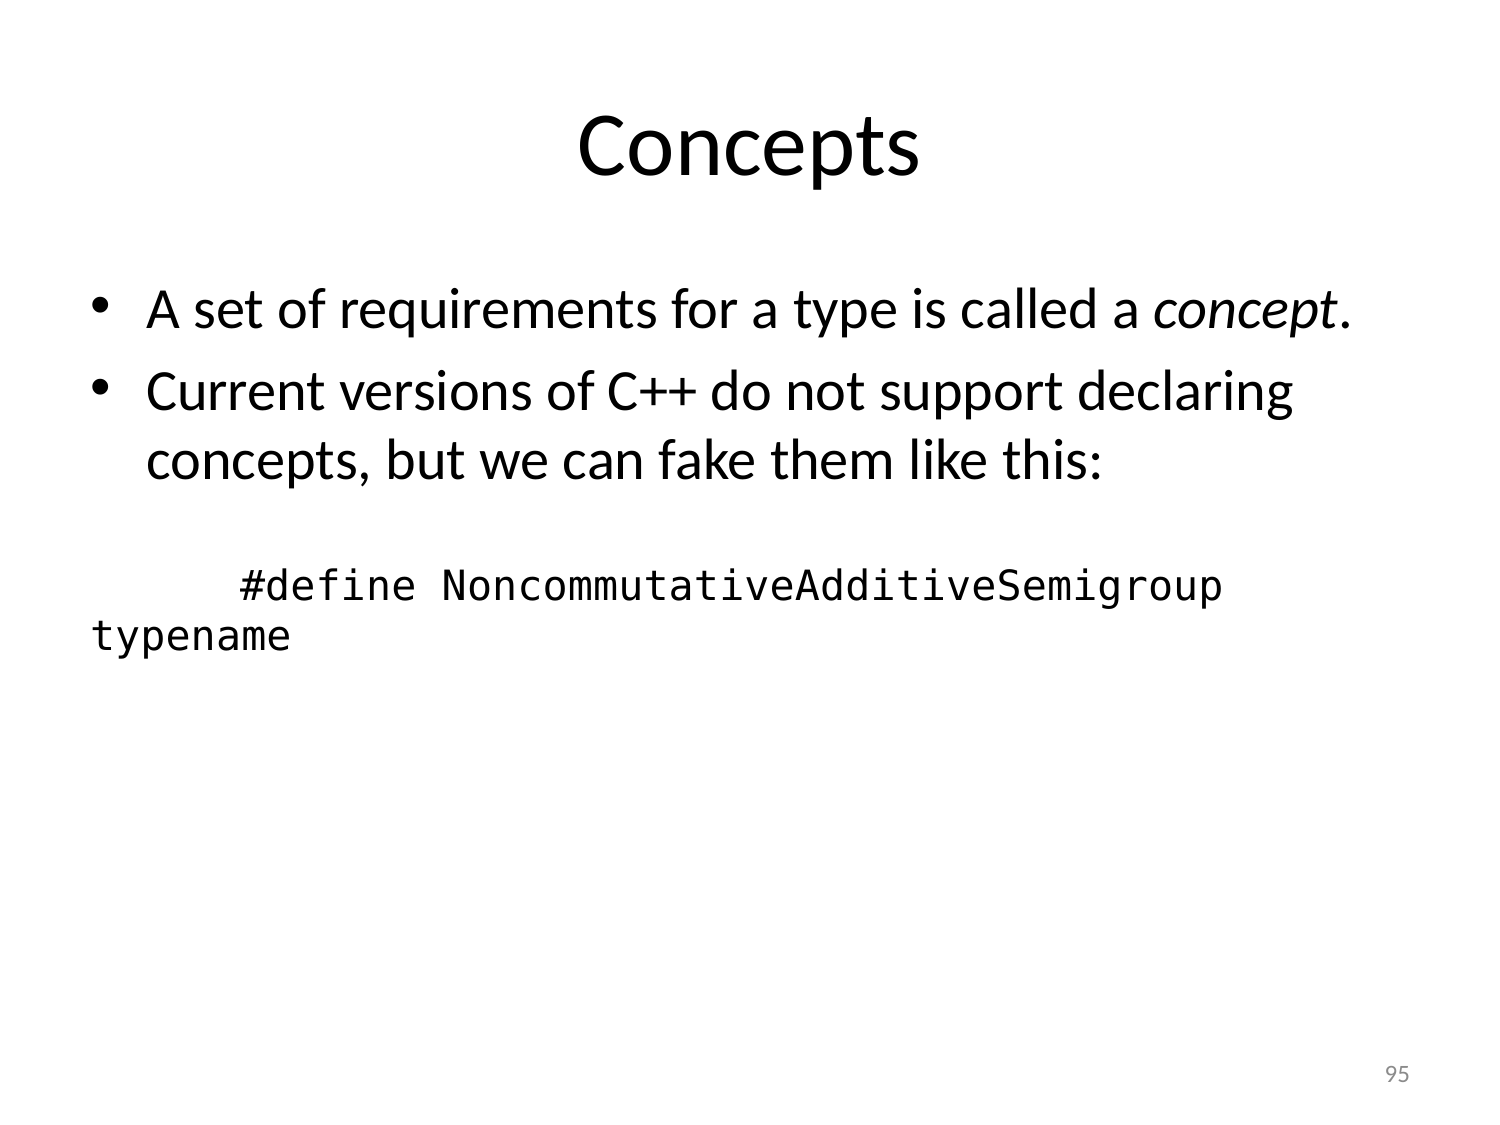

# Concepts
A set of requirements for a type is called a concept.
Current versions of C++ do not support declaring concepts, but we can fake them like this:

	#define NoncommutativeAdditiveSemigroup typename
95